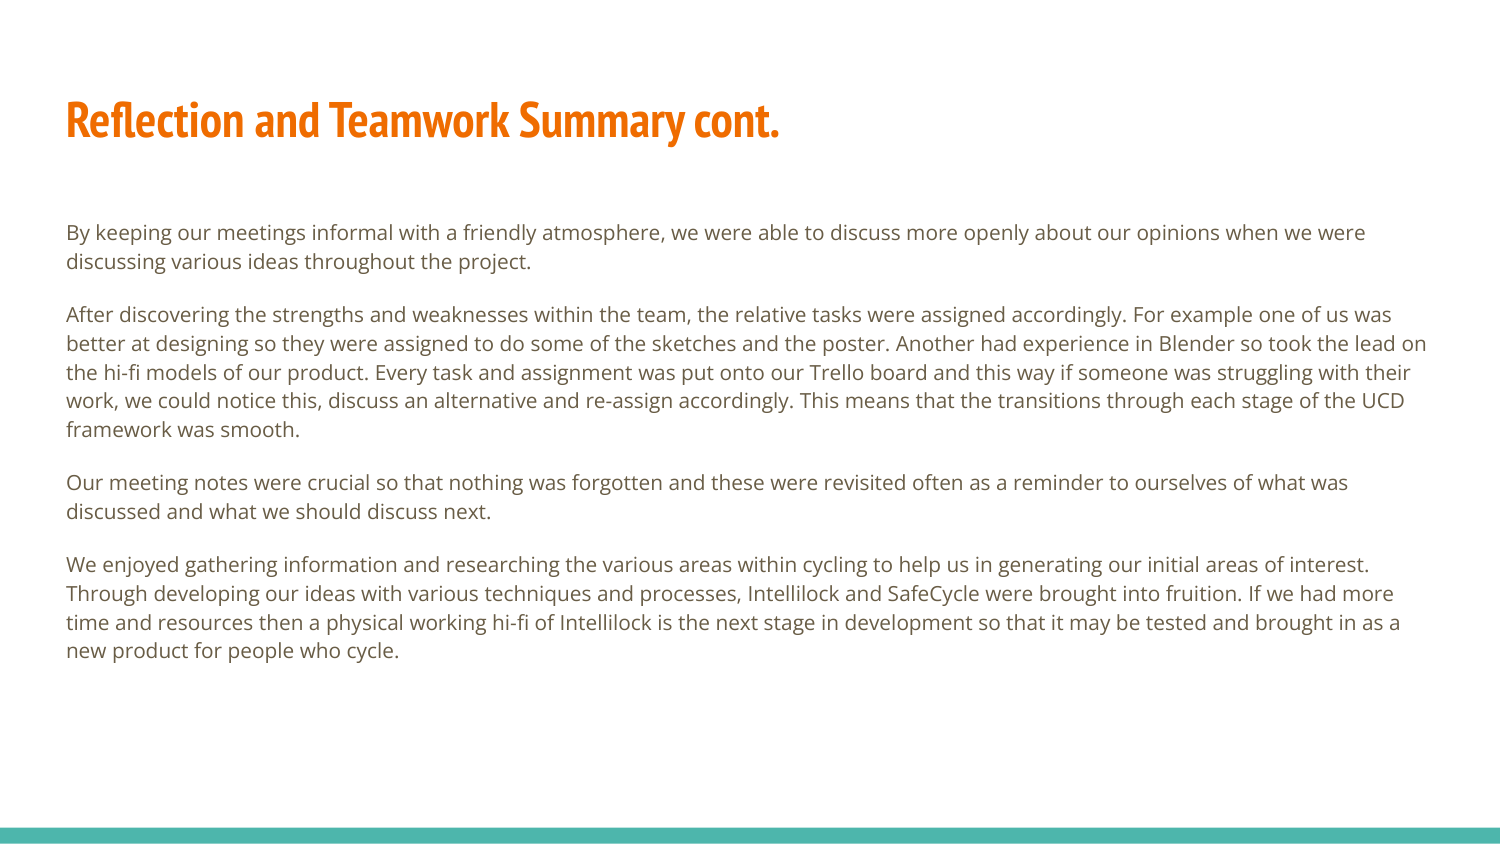

# Reflection and Teamwork Summary cont.
By keeping our meetings informal with a friendly atmosphere, we were able to discuss more openly about our opinions when we were discussing various ideas throughout the project.
After discovering the strengths and weaknesses within the team, the relative tasks were assigned accordingly. For example one of us was better at designing so they were assigned to do some of the sketches and the poster. Another had experience in Blender so took the lead on the hi-fi models of our product. Every task and assignment was put onto our Trello board and this way if someone was struggling with their work, we could notice this, discuss an alternative and re-assign accordingly. This means that the transitions through each stage of the UCD framework was smooth.
Our meeting notes were crucial so that nothing was forgotten and these were revisited often as a reminder to ourselves of what was discussed and what we should discuss next.
We enjoyed gathering information and researching the various areas within cycling to help us in generating our initial areas of interest. Through developing our ideas with various techniques and processes, Intellilock and SafeCycle were brought into fruition. If we had more time and resources then a physical working hi-fi of Intellilock is the next stage in development so that it may be tested and brought in as a new product for people who cycle.